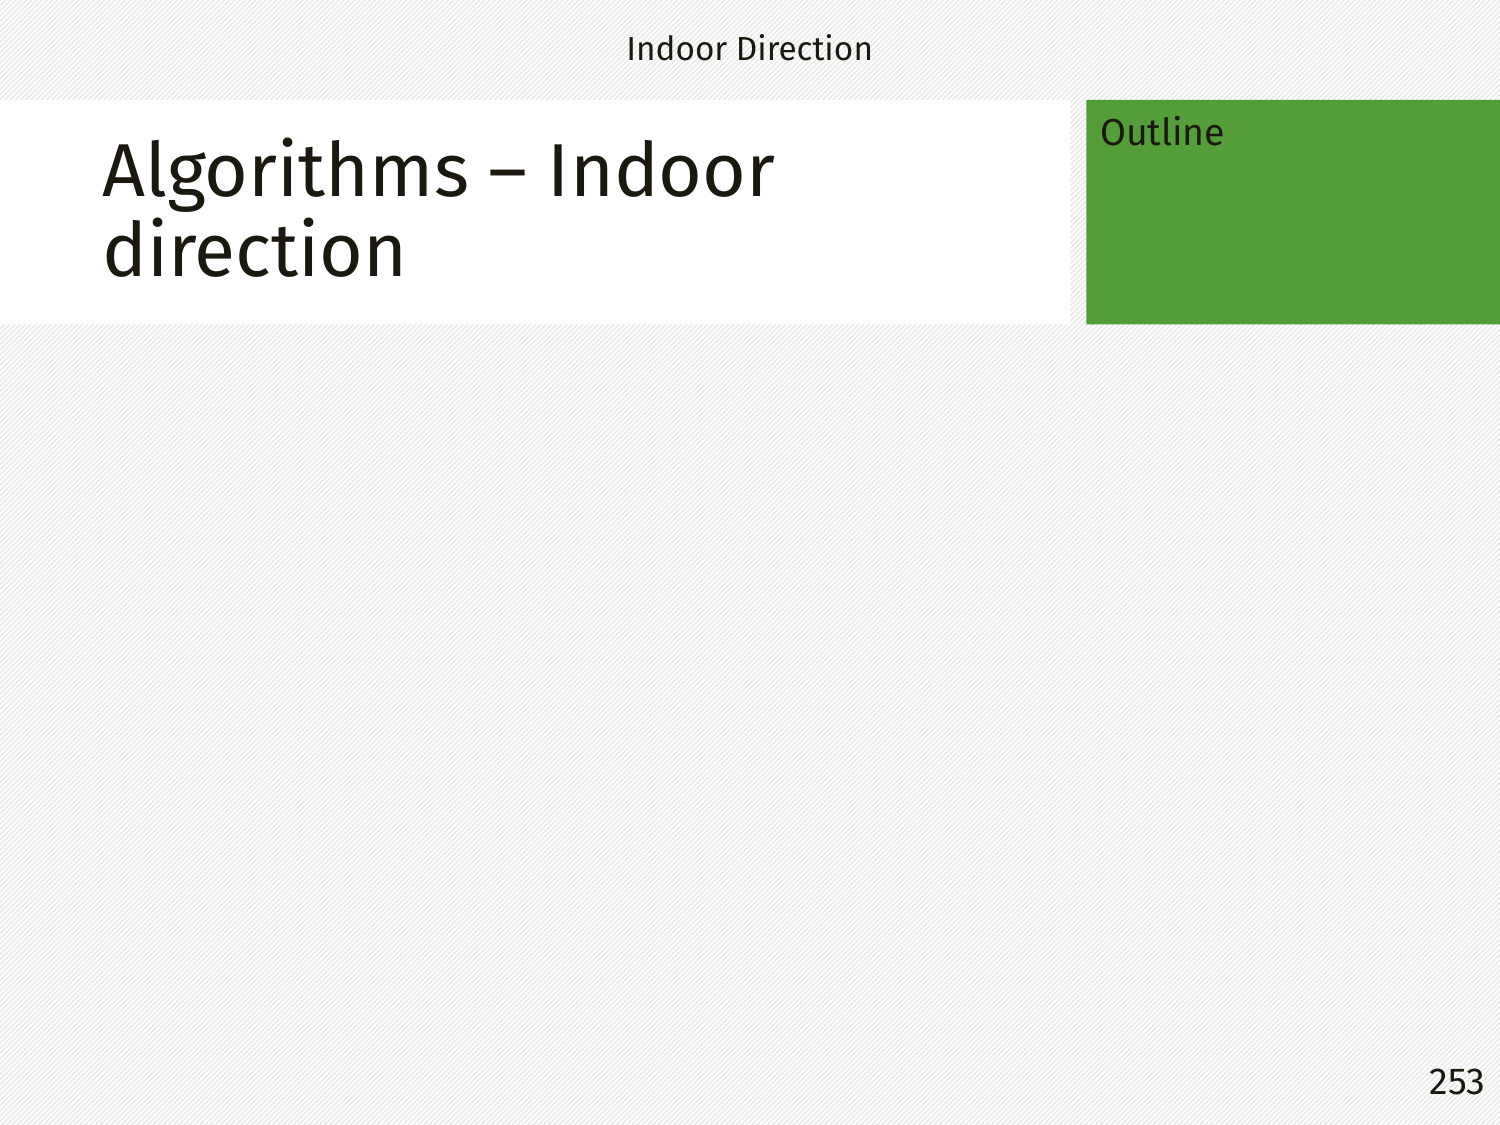

Indoor Direction
Outline
# Algorithms – Indoor direction
253